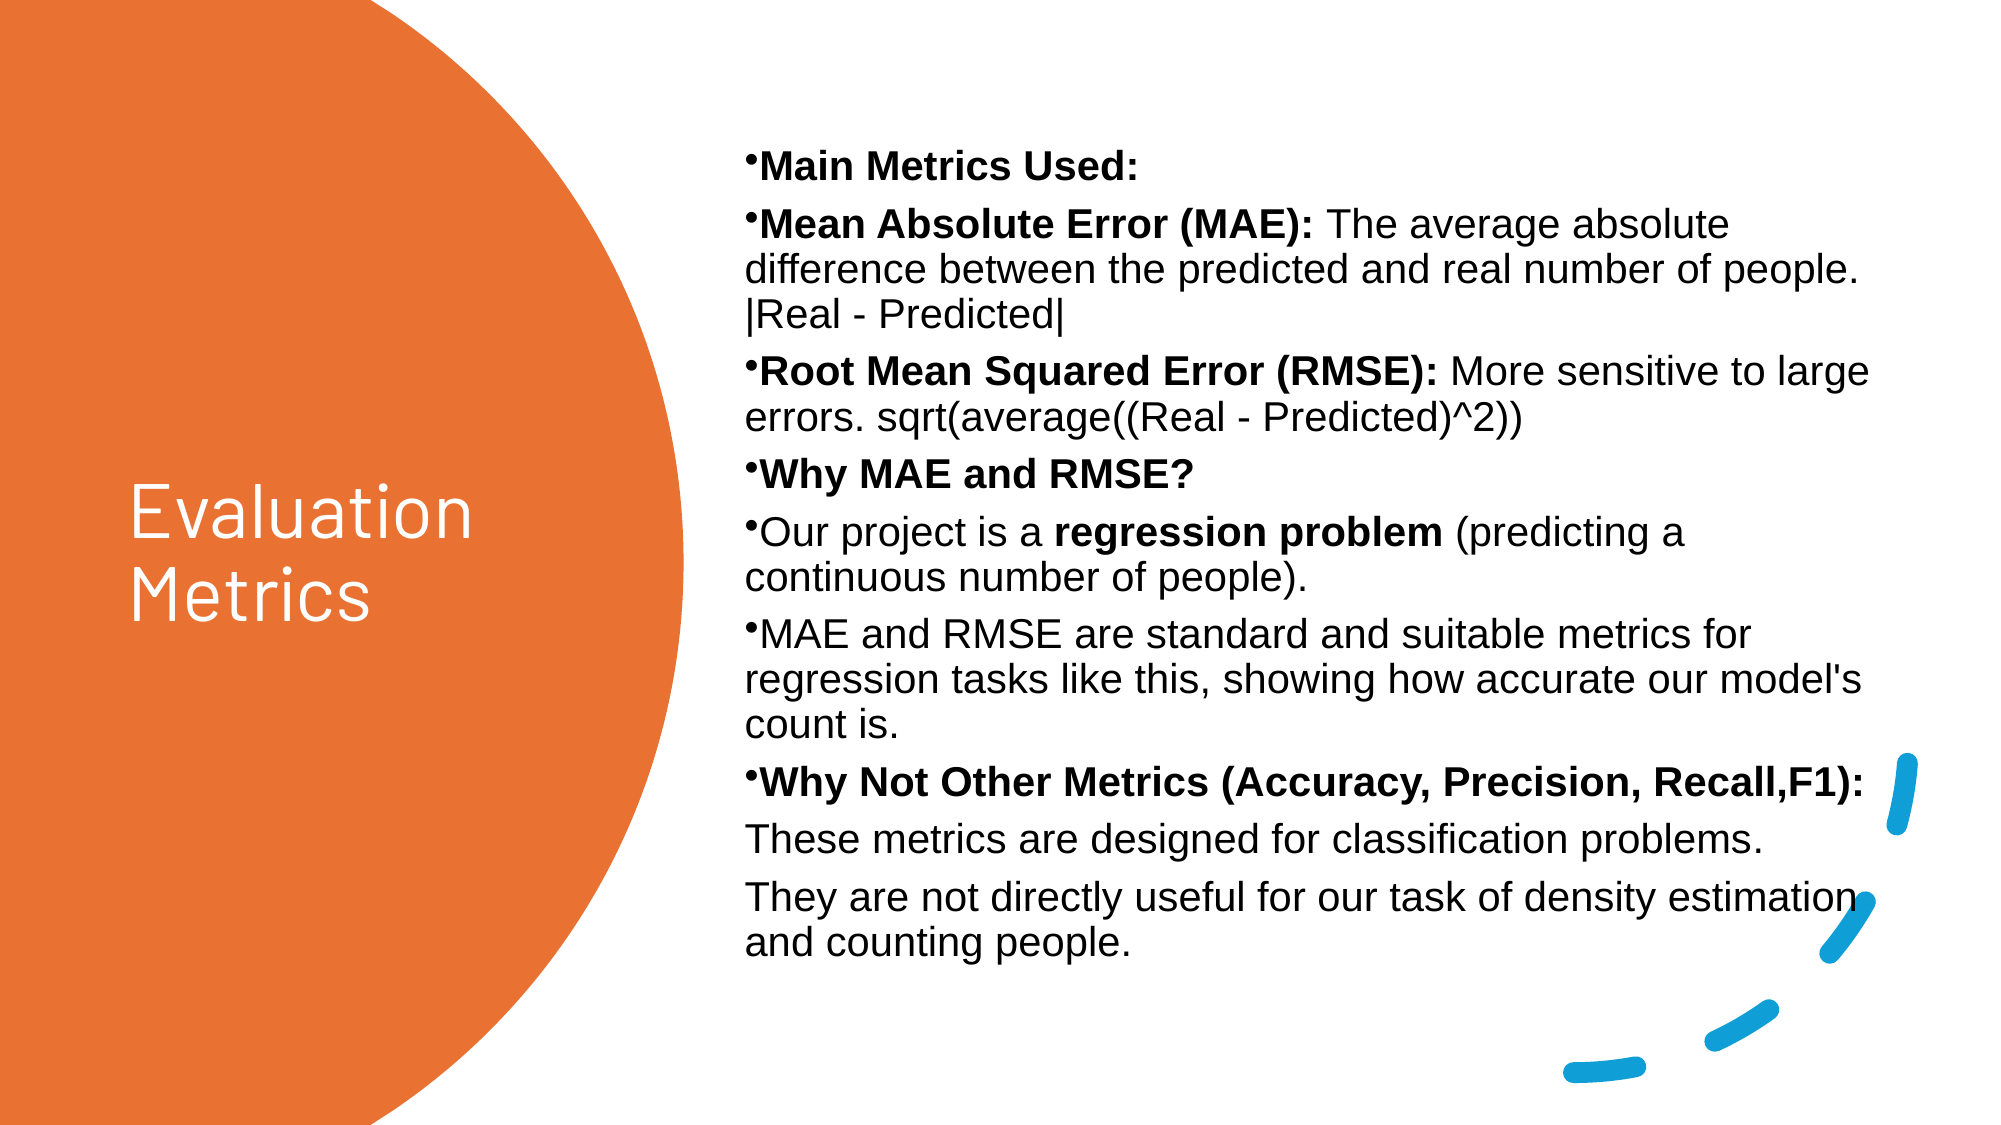

Main Metrics Used:
Mean Absolute Error (MAE): The average absolute difference between the predicted and real number of people. |Real - Predicted|
Root Mean Squared Error (RMSE): More sensitive to large errors. sqrt(average((Real - Predicted)^2))
Why MAE and RMSE?
Our project is a regression problem (predicting a continuous number of people).
MAE and RMSE are standard and suitable metrics for regression tasks like this, showing how accurate our model's count is.
Why Not Other Metrics (Accuracy, Precision, Recall,F1):
These metrics are designed for classification problems.
They are not directly useful for our task of density estimation and counting people.
# Evaluation Metrics